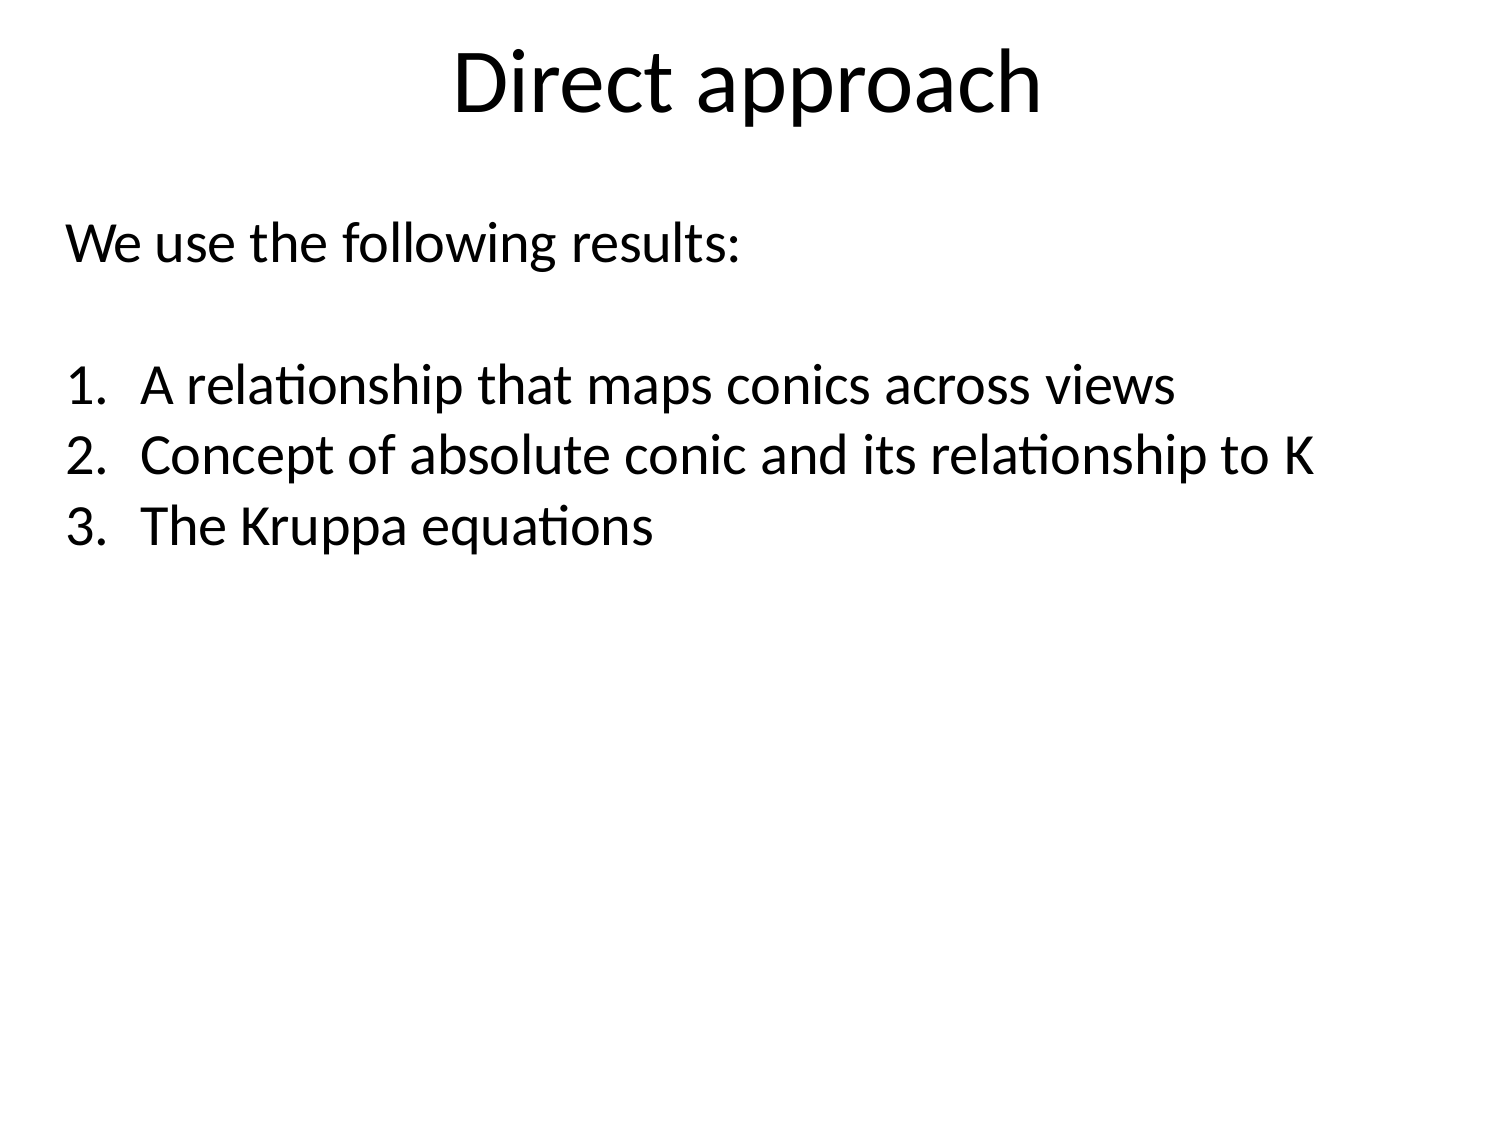

# Direct approach
We use the following results:

A relationship that maps conics across views
Concept of absolute conic and its relationship to K
The Kruppa equations